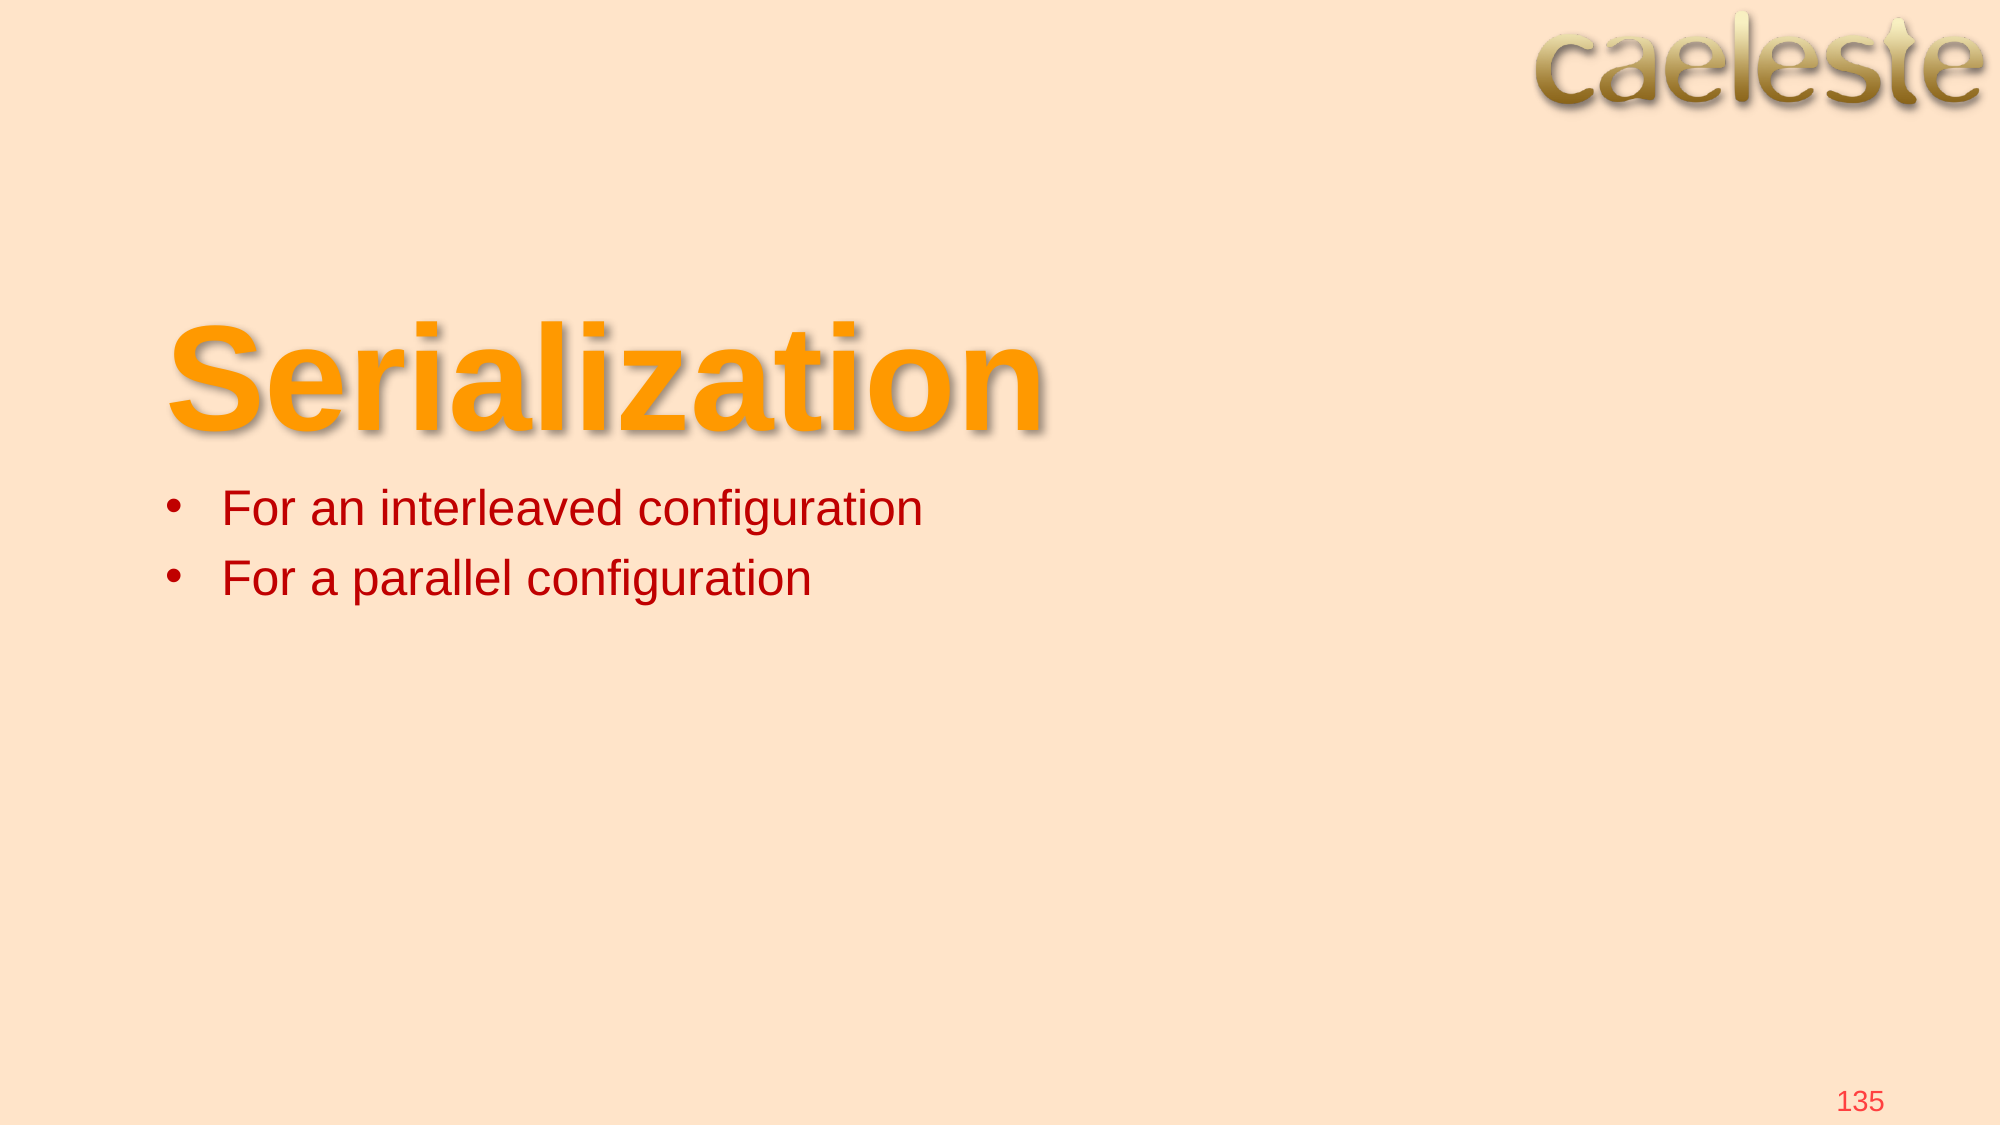

# Serialization
For an interleaved configuration
For a parallel configuration
135